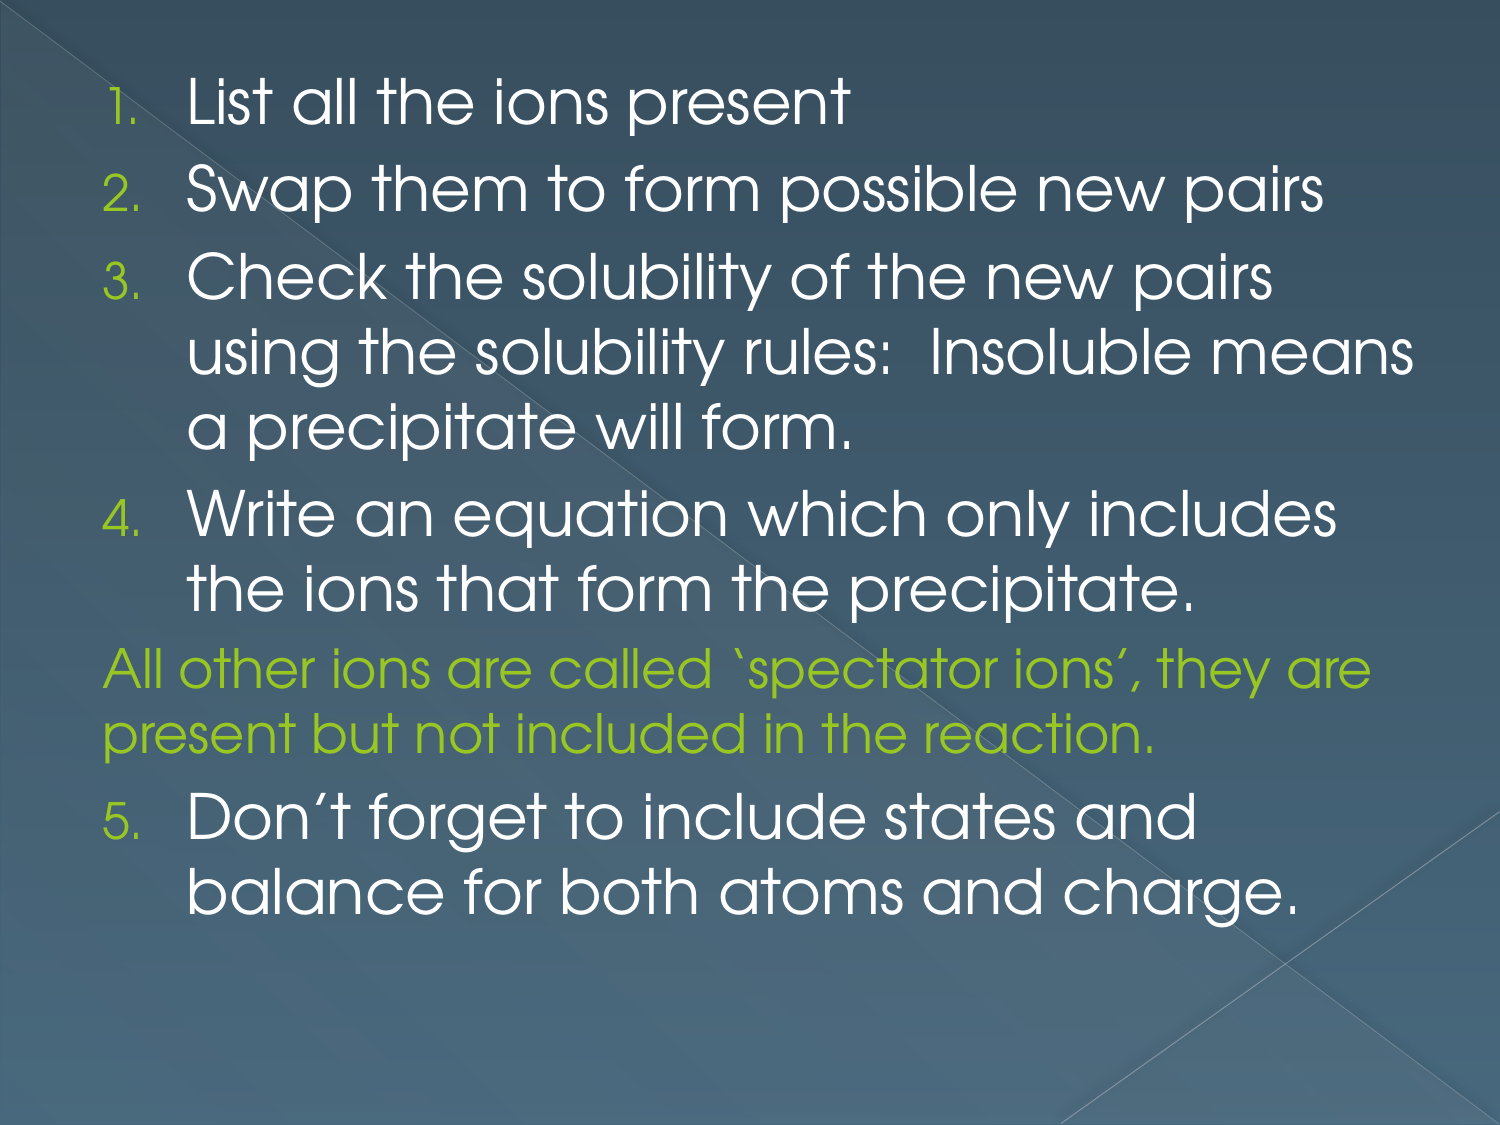

List all the ions present
Swap them to form possible new pairs
Check the solubility of the new pairs using the solubility rules:  Insoluble means a precipitate will form.
Write an equation which only includes the ions that form the precipitate.
All other ions are called ‘spectator ions’, they are present but not included in the reaction.
Don’t forget to include states and balance for both atoms and charge.